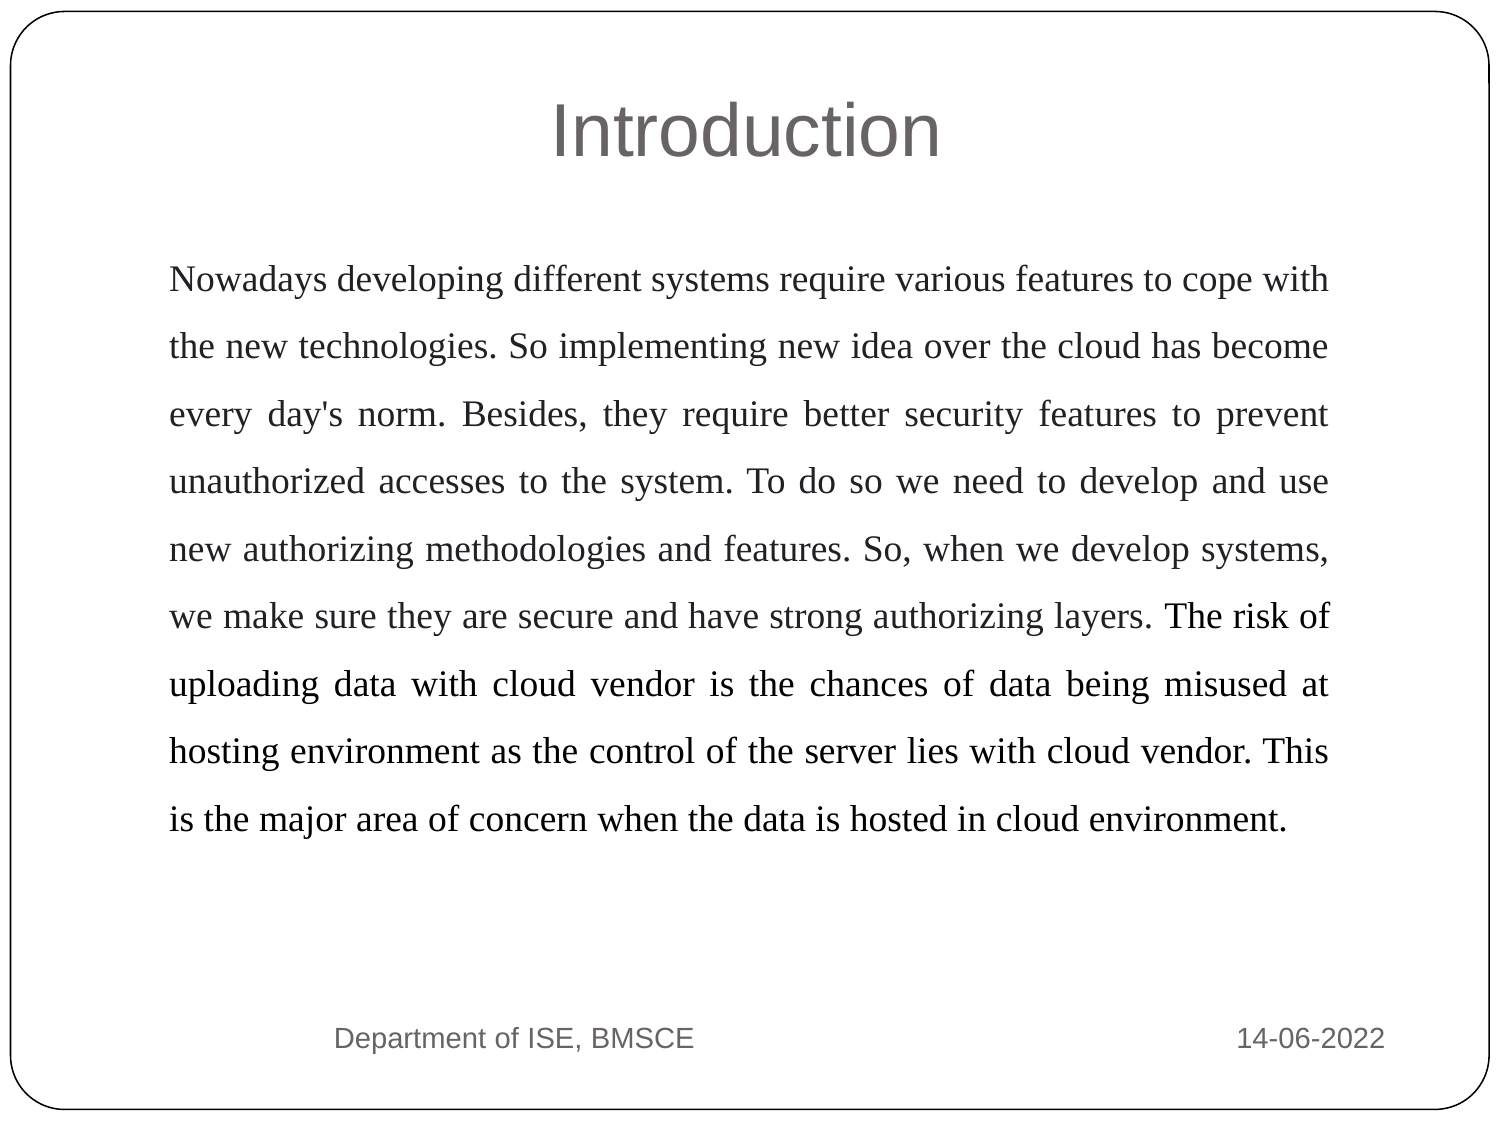

Introduction

Nowadays developing different systems require various features to cope with the new technologies. So implementing new idea over the cloud has become every day's norm. Besides, they require better security features to prevent unauthorized accesses to the system. To do so we need to develop and use new authorizing methodologies and features. So, when we develop systems, we make sure they are secure and have strong authorizing layers. The risk of uploading data with cloud vendor is the chances of data being misused at hosting environment as the control of the server lies with cloud vendor. This is the major area of concern when the data is hosted in cloud environment.

Department of ISE, BMSCE
14-06-2022
1